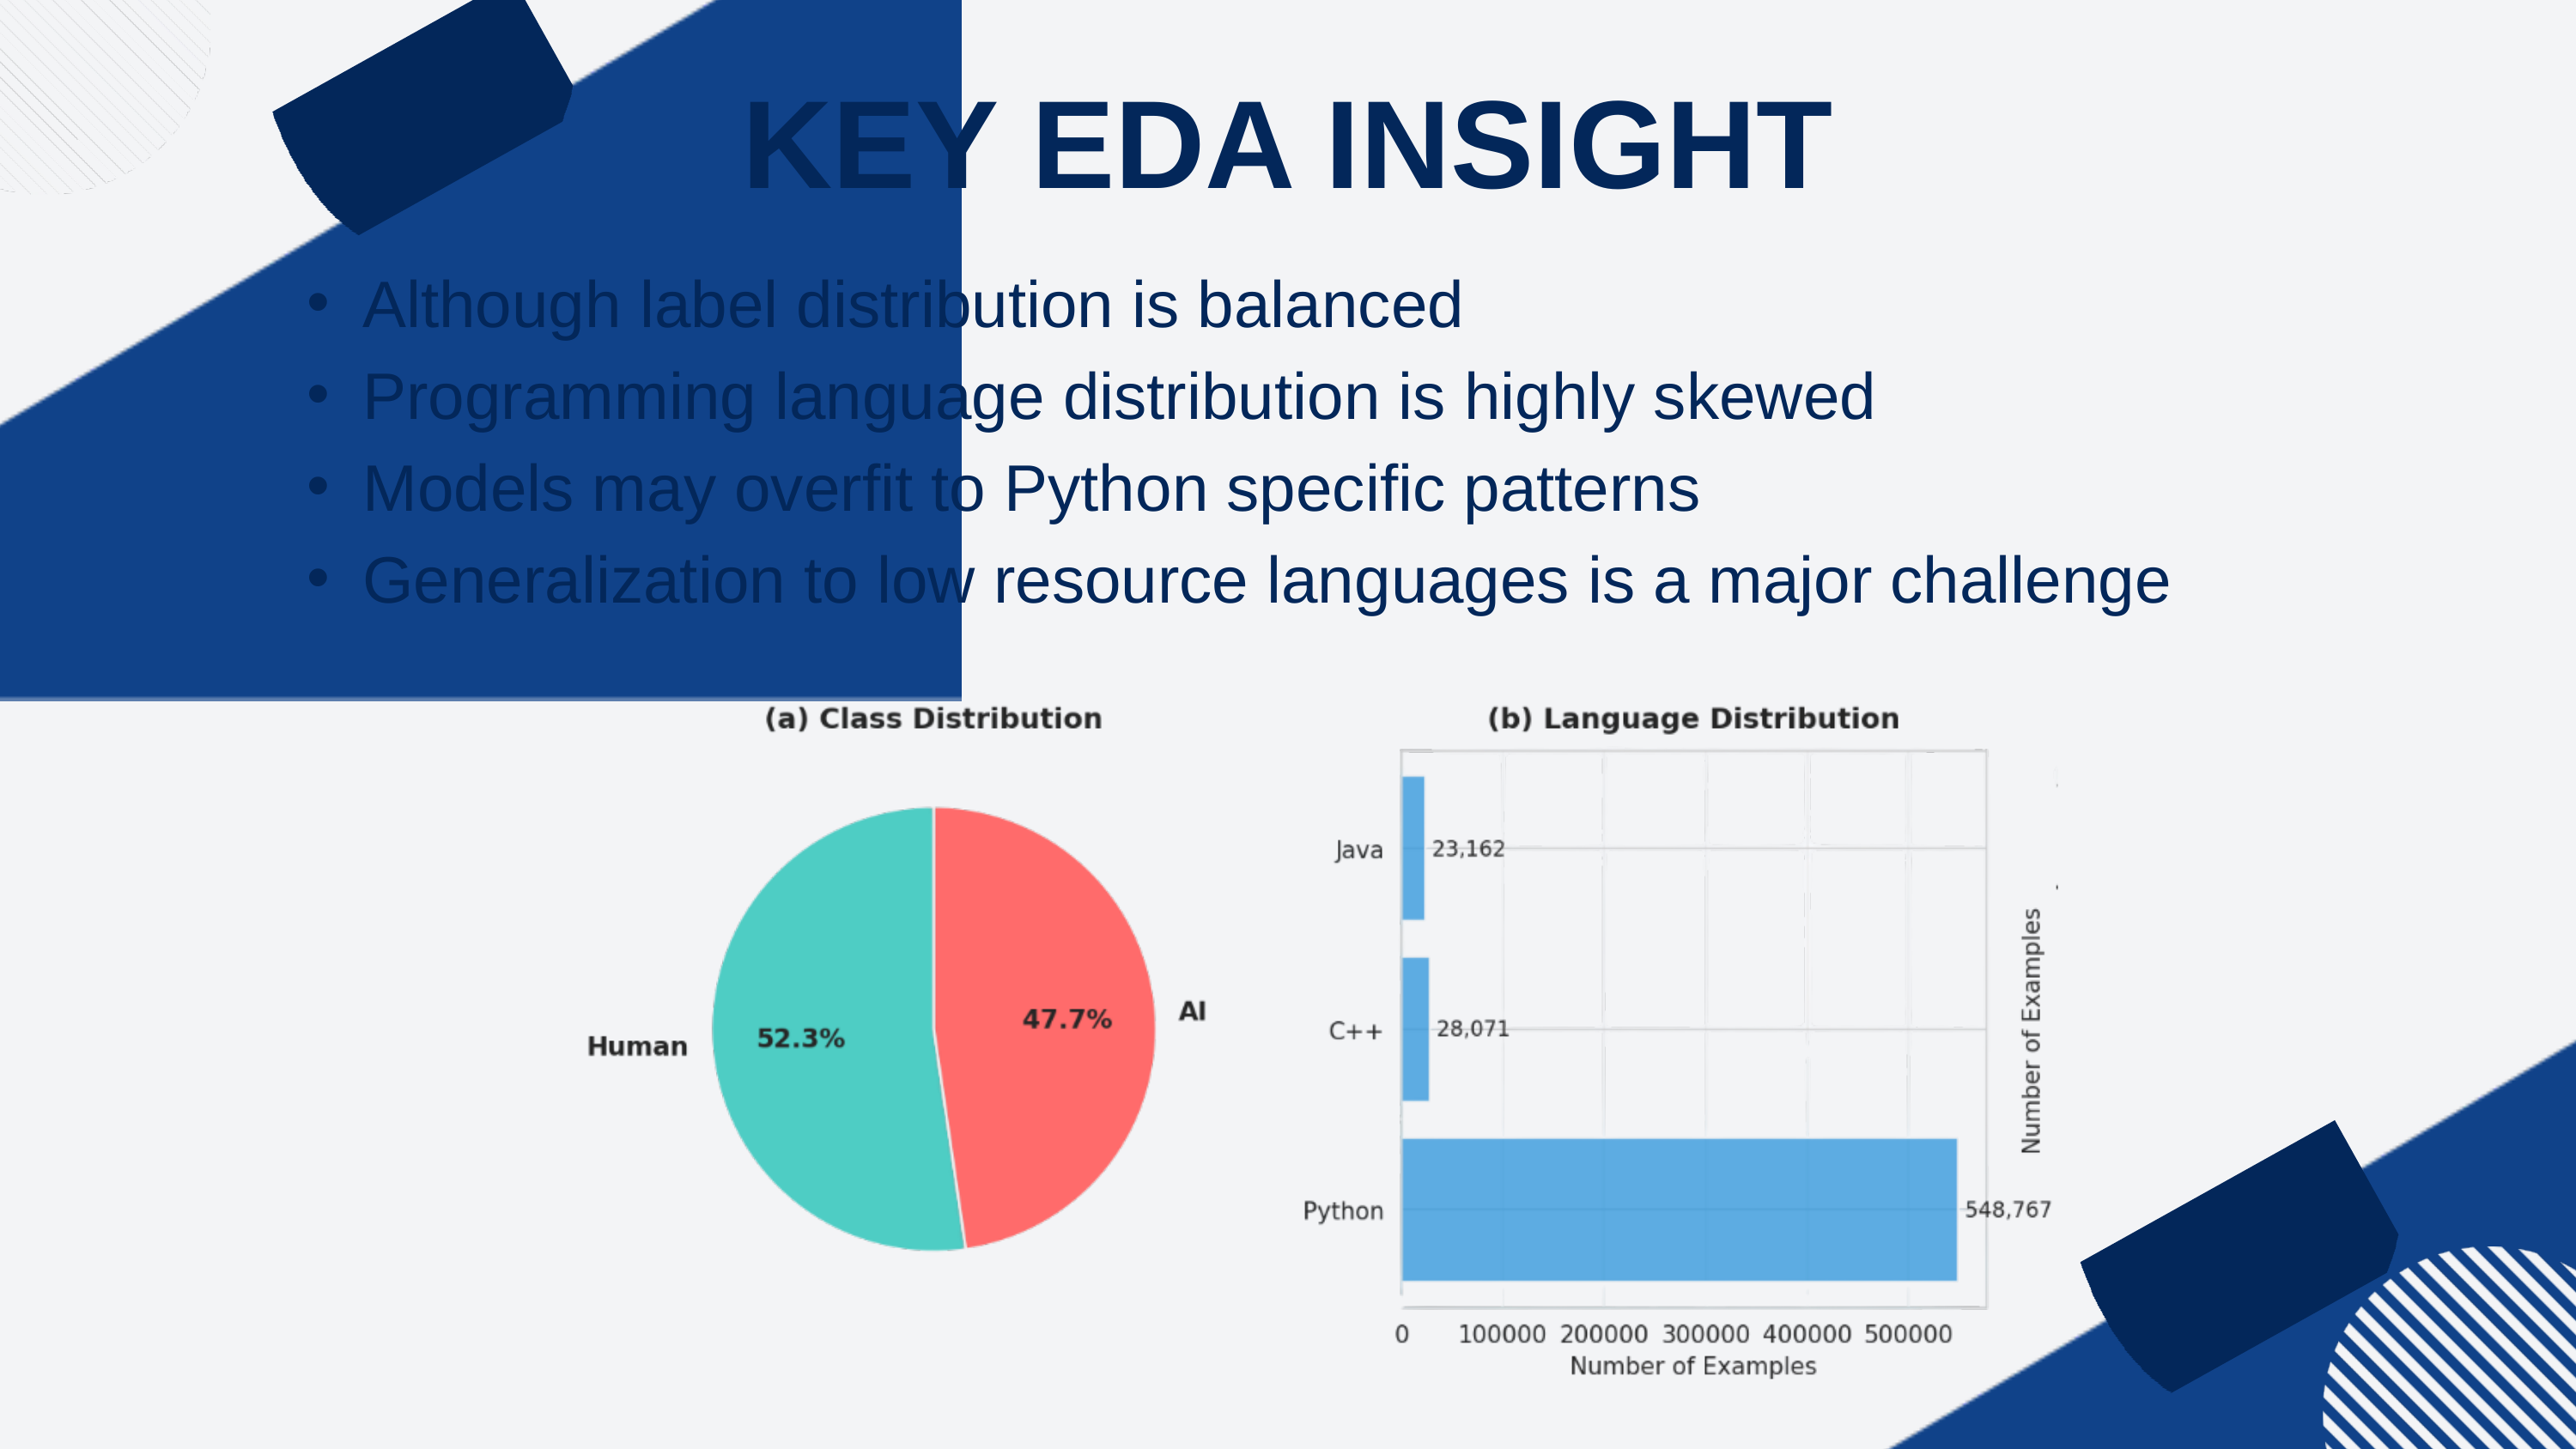

KEY EDA INSIGHT
Although label distribution is balanced
Programming language distribution is highly skewed
Models may overfit to Python specific patterns
Generalization to low resource languages is a major challenge